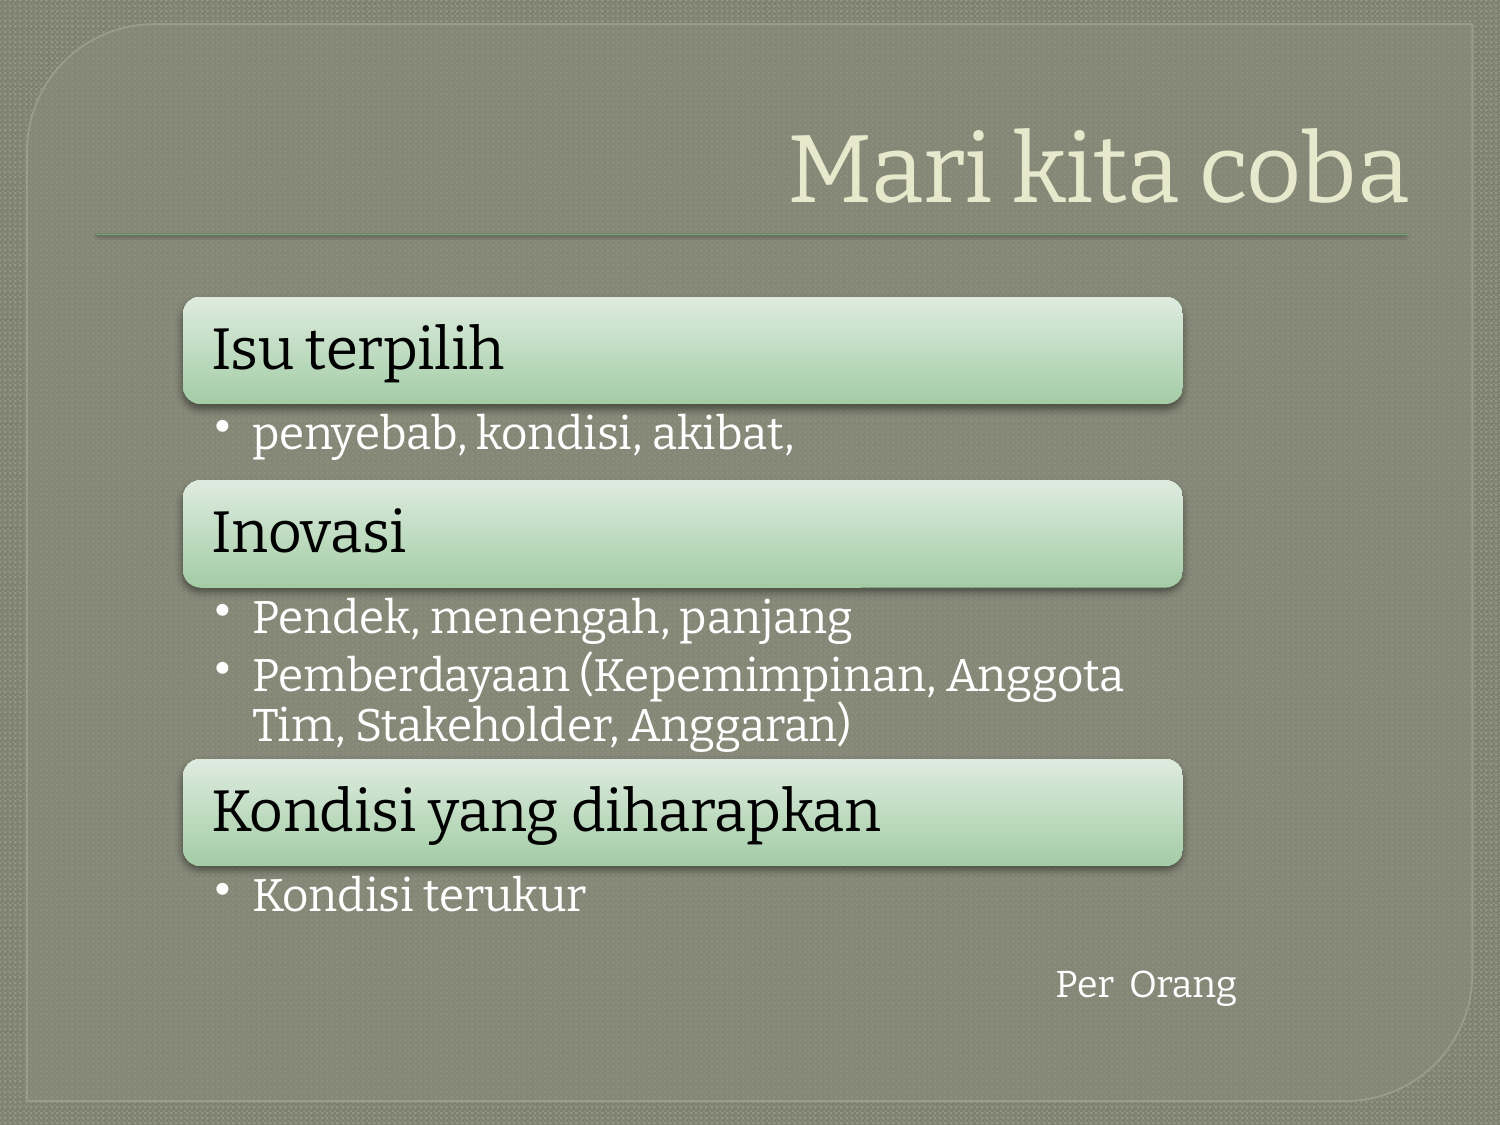

# Mari kita coba
Isu terpilih
penyebab, kondisi, akibat,
Inovasi
Pendek, menengah, panjang
Pemberdayaan (Kepemimpinan, Anggota Tim, Stakeholder, Anggaran)
Kondisi yang diharapkan
Kondisi terukur
Per  Orang